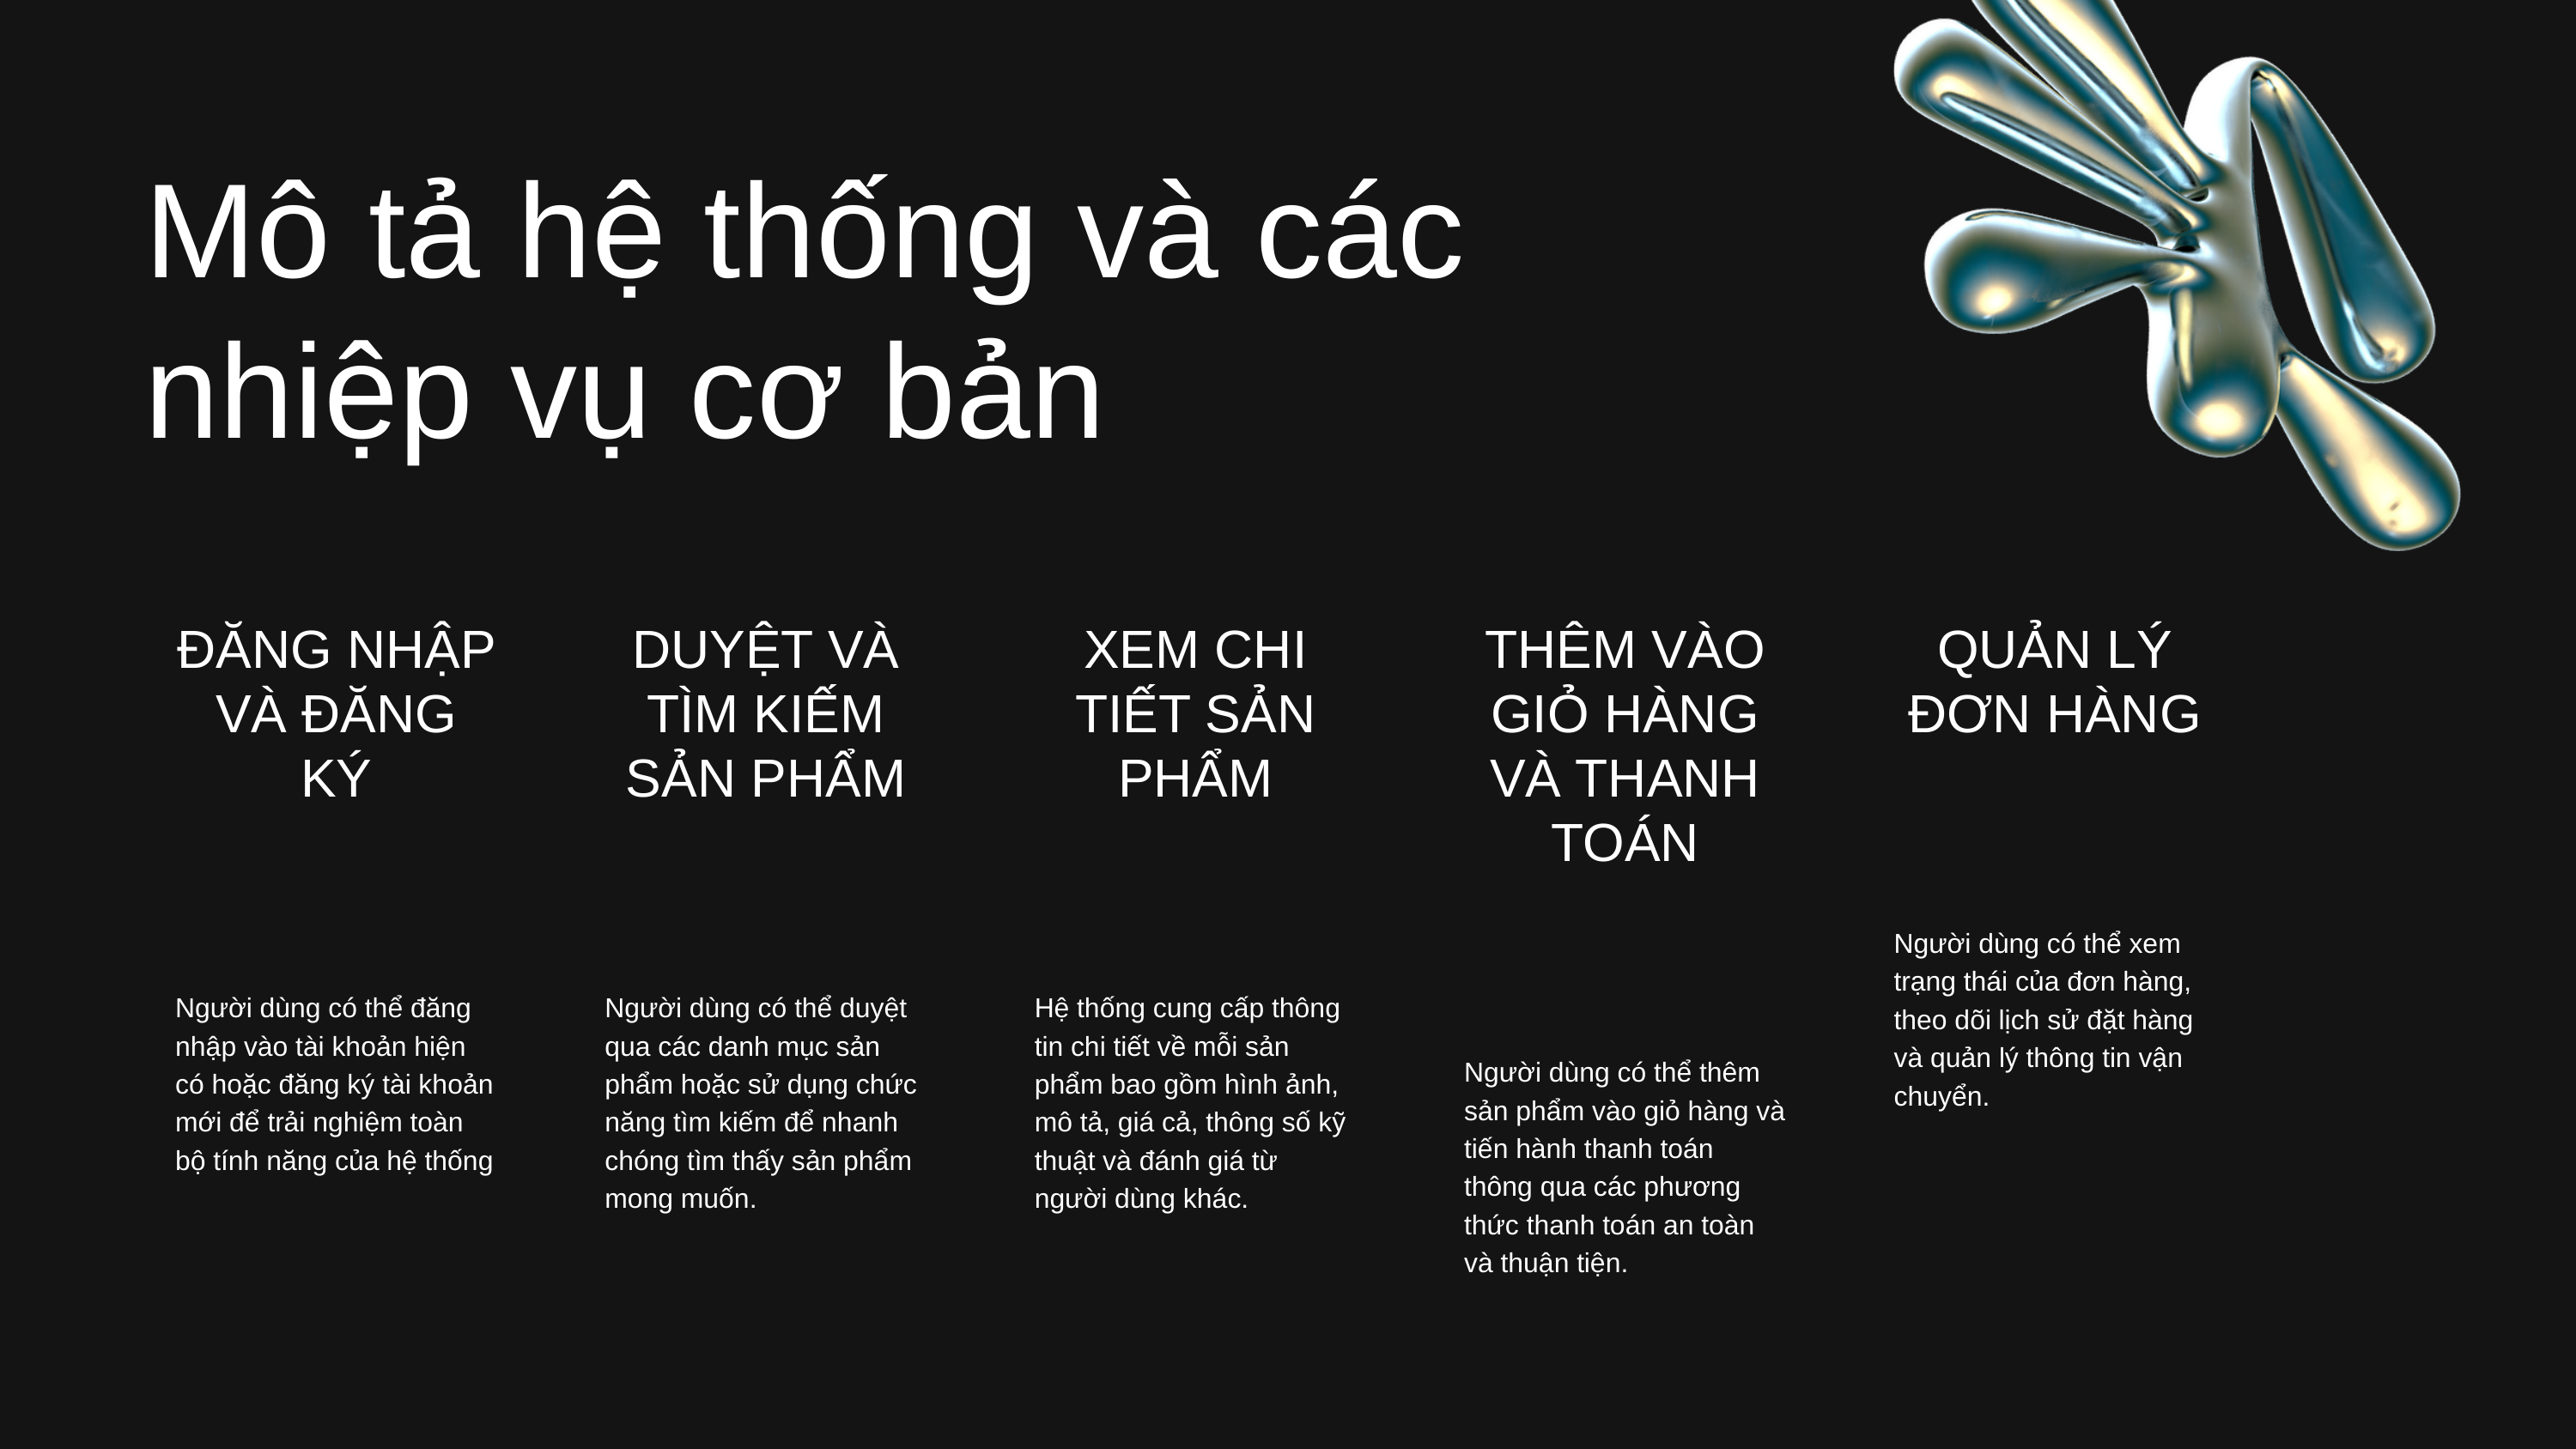

Mô tả hệ thống và các nhiệp vụ cơ bản
ĐĂNG NHẬP VÀ ĐĂNG KÝ
Người dùng có thể đăng nhập vào tài khoản hiện có hoặc đăng ký tài khoản mới để trải nghiệm toàn bộ tính năng của hệ thống
DUYỆT VÀ TÌM KIẾM SẢN PHẨM
Người dùng có thể duyệt qua các danh mục sản phẩm hoặc sử dụng chức năng tìm kiếm để nhanh chóng tìm thấy sản phẩm mong muốn.

XEM CHI TIẾT SẢN PHẨM
Hệ thống cung cấp thông tin chi tiết về mỗi sản phẩm bao gồm hình ảnh, mô tả, giá cả, thông số kỹ thuật và đánh giá từ người dùng khác.

THÊM VÀO GIỎ HÀNG VÀ THANH TOÁN
Người dùng có thể thêm sản phẩm vào giỏ hàng và tiến hành thanh toán thông qua các phương thức thanh toán an toàn và thuận tiện.

QUẢN LÝ ĐƠN HÀNG
Người dùng có thể xem trạng thái của đơn hàng, theo dõi lịch sử đặt hàng và quản lý thông tin vận chuyển.